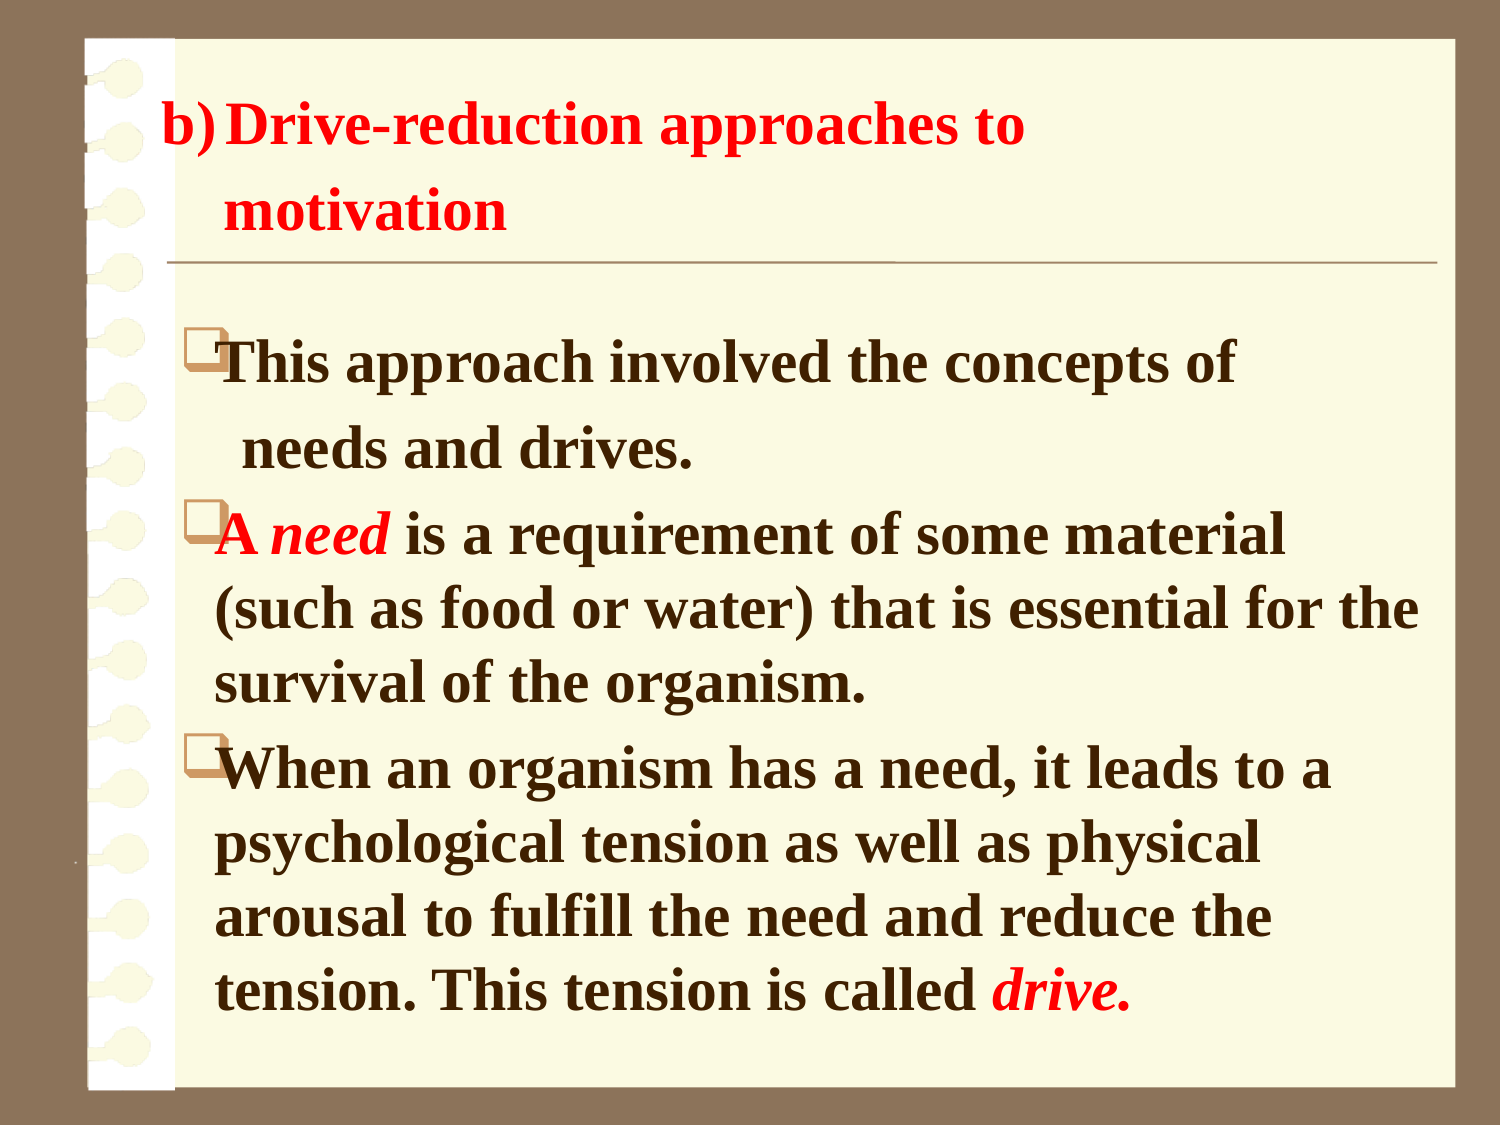

b) Drive-reduction approaches to
    motivation

This approach involved the concepts of
    needs and drives.
A need is a requirement of some material (such as food or water) that is essential for the survival of the organism.
When an organism has a need, it leads to a psychological tension as well as physical arousal to fulfill the need and reduce the tension. This tension is called drive.